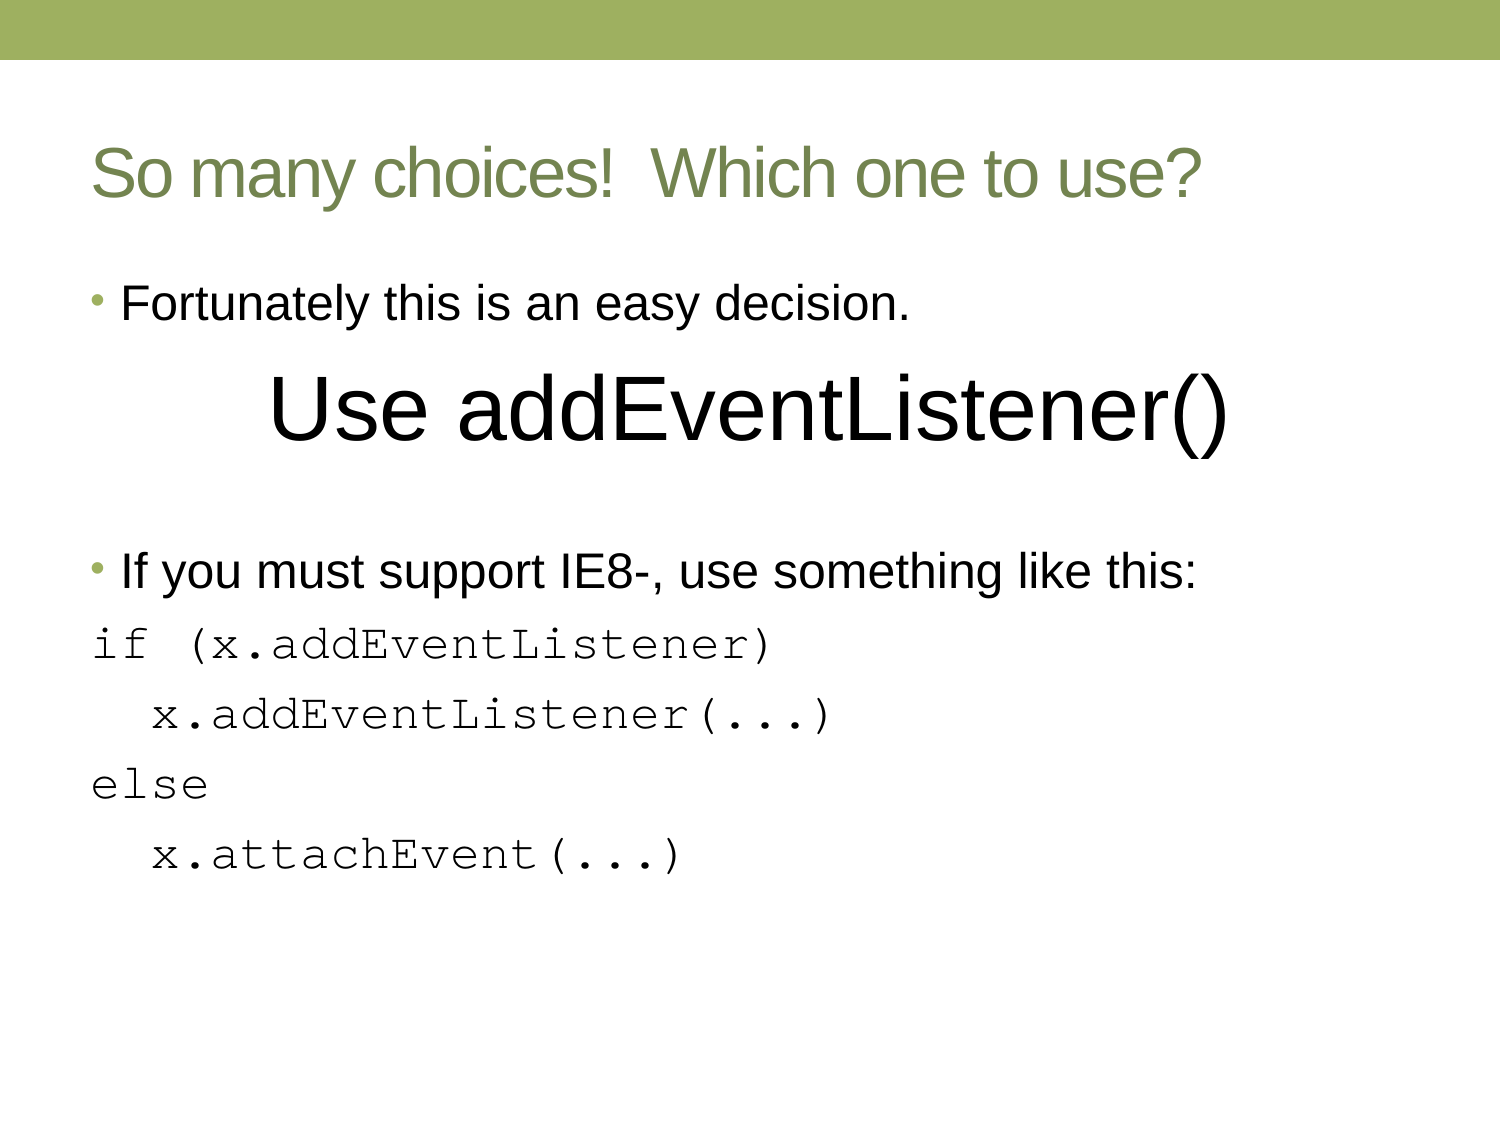

# So many choices!  Which one to use?
Fortunately this is an easy decision.
Use addEventListener()

If you must support IE8-, use something like this:
if (x.addEventListener)
  x.addEventListener(...)
else
  x.attachEvent(...)